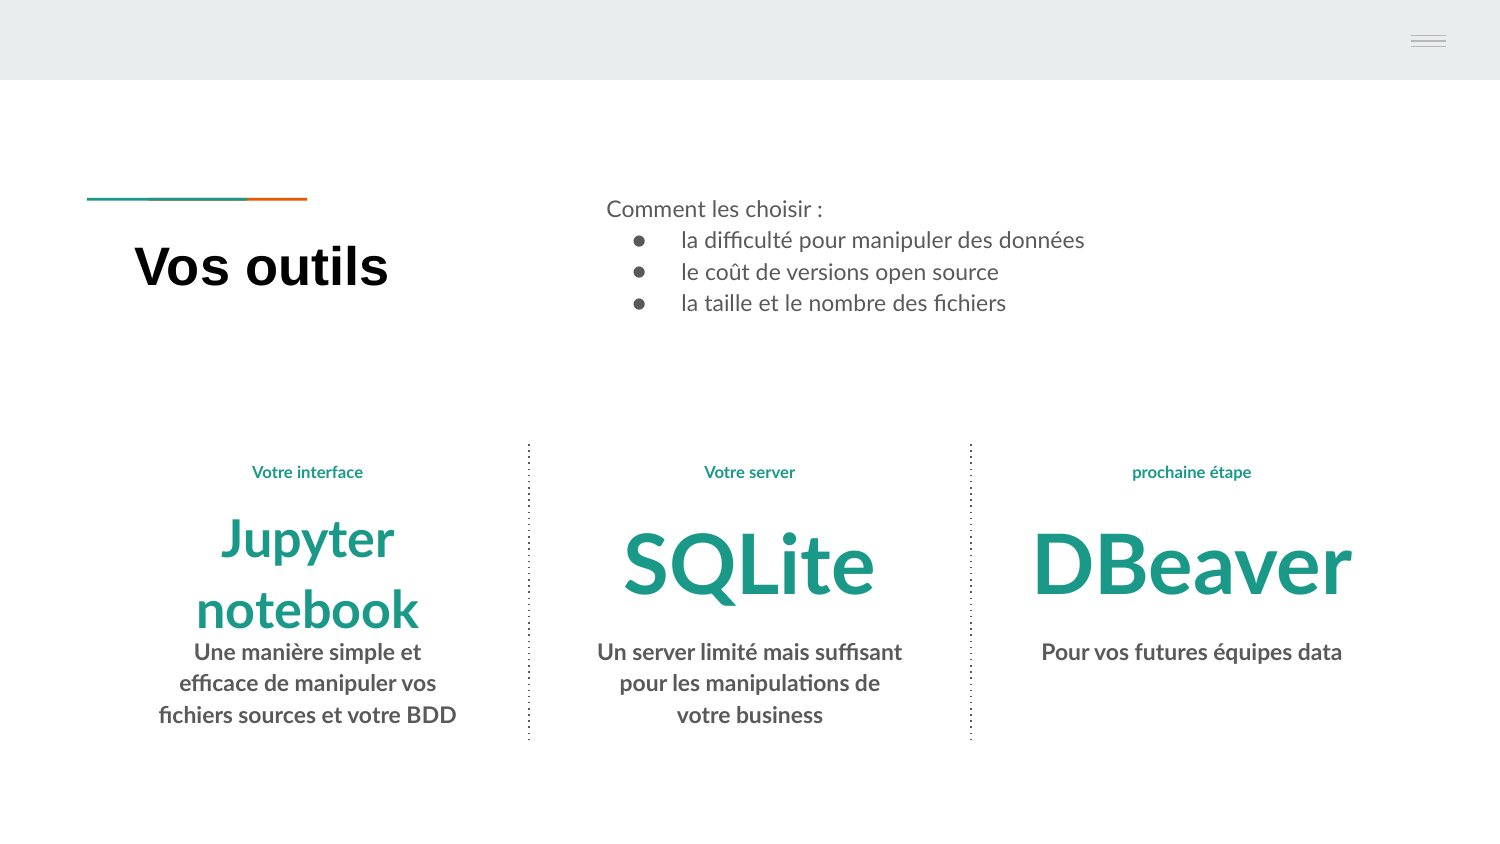

Comment les choisir :
la difficulté pour manipuler des données
le coût de versions open source
la taille et le nombre des fichiers
# Vos outils
Votre interface
Votre server
prochaine étape
Jupyter notebook
SQLite
DBeaver
Une manière simple et efficace de manipuler vos fichiers sources et votre BDD
Un server limité mais suffisant pour les manipulations de votre business
Pour vos futures équipes data